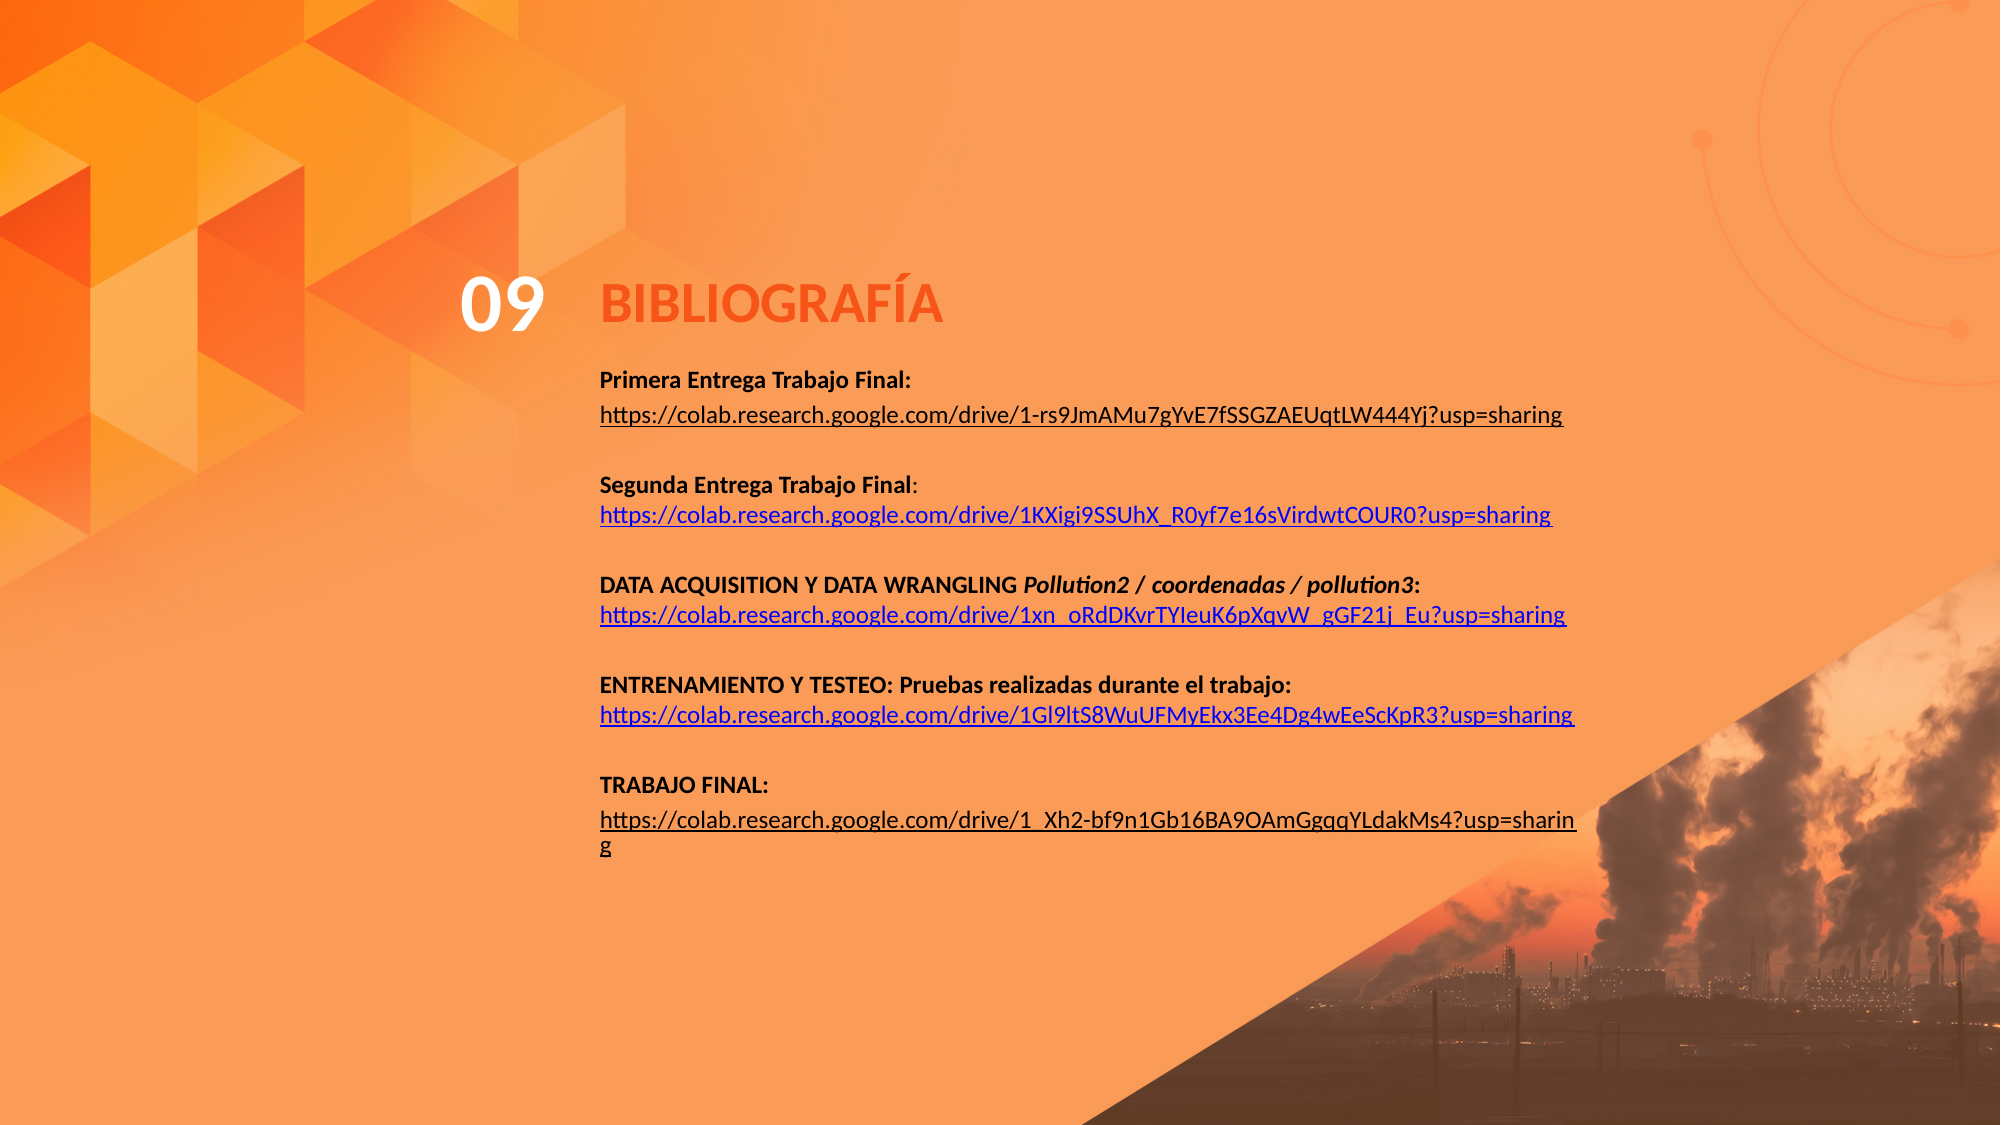

09
BIBLIOGRAFÍA
Primera Entrega Trabajo Final:
https://colab.research.google.com/drive/1-rs9JmAMu7gYvE7fSSGZAEUqtLW444Yj?usp=sharing

Segunda Entrega Trabajo Final: https://colab.research.google.com/drive/1KXigi9SSUhX_R0yf7e16sVirdwtCOUR0?usp=sharing

DATA ACQUISITION Y DATA WRANGLING Pollution2 / coordenadas / pollution3: https://colab.research.google.com/drive/1xn_oRdDKvrTYIeuK6pXqvW_gGF21j_Eu?usp=sharing

ENTRENAMIENTO Y TESTEO: Pruebas realizadas durante el trabajo:  https://colab.research.google.com/drive/1Gl9ltS8WuUFMyEkx3Ee4Dg4wEeScKpR3?usp=sharing

TRABAJO FINAL:
https://colab.research.google.com/drive/1_Xh2-bf9n1Gb16BA9OAmGgqqYLdakMs4?usp=sharing